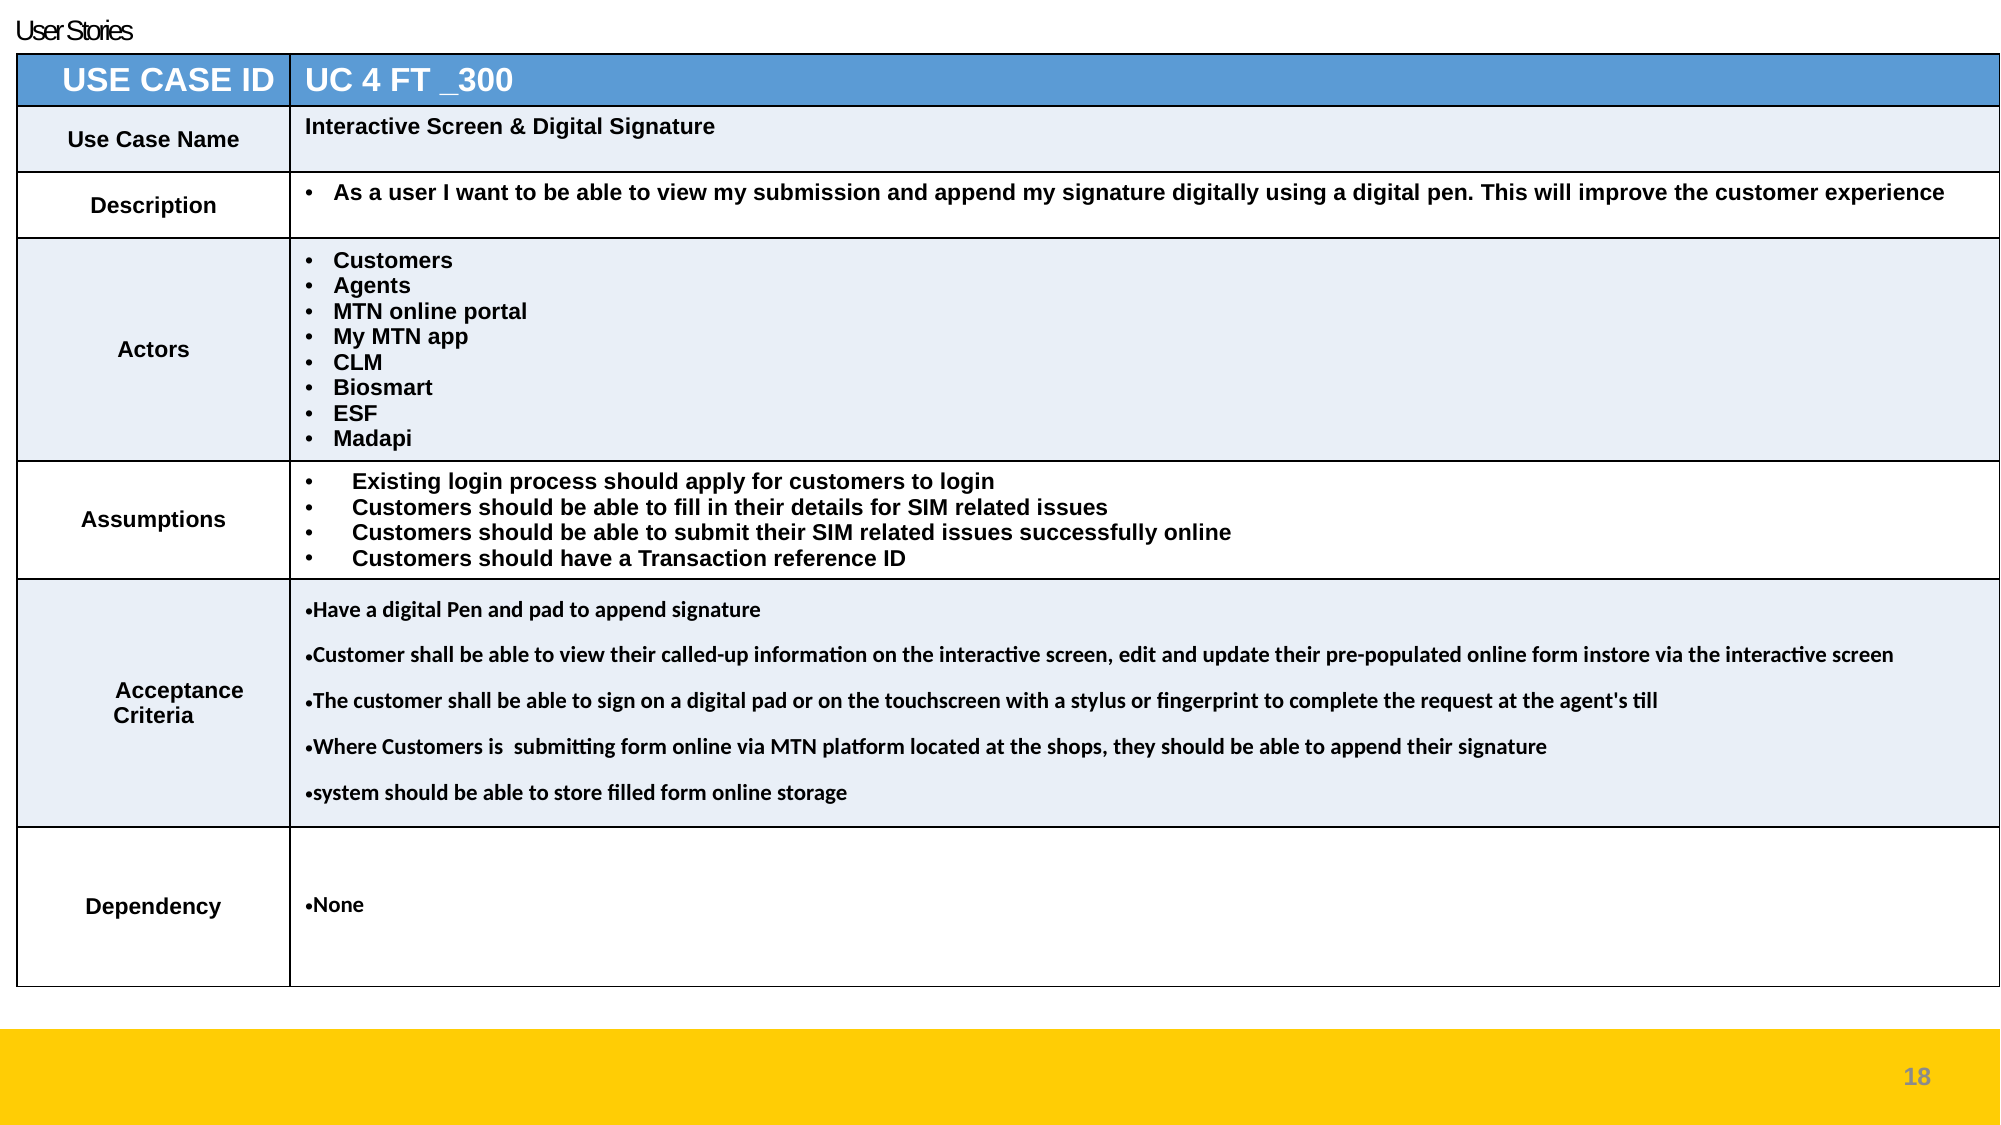

User Stories
| USE CASE ID | UC 4 FT \_300 |
| --- | --- |
| Use Case Name | Interactive Screen & Digital Signature |
| Description | As a user I want to be able to view my submission and append my signature digitally using a digital pen. This will improve the customer experience |
| Actors | Customers Agents MTN online portal My MTN app CLM Biosmart ESF Madapi |
| Assumptions | Existing login process should apply for customers to login Customers should be able to fill in their details for SIM related issues Customers should be able to submit their SIM related issues successfully online Customers should have a Transaction reference ID |
| Acceptance Criteria | Have a digital Pen and pad to append signature Customer shall be able to view their called-up information on the interactive screen, edit and update their pre-populated online form instore via the interactive screen The customer shall be able to sign on a digital pad or on the touchscreen with a stylus or fingerprint to complete the request at the agent's till Where Customers is submitting form online via MTN platform located at the shops, they should be able to append their signature system should be able to store filled form online storage |
| Dependency | None |

18